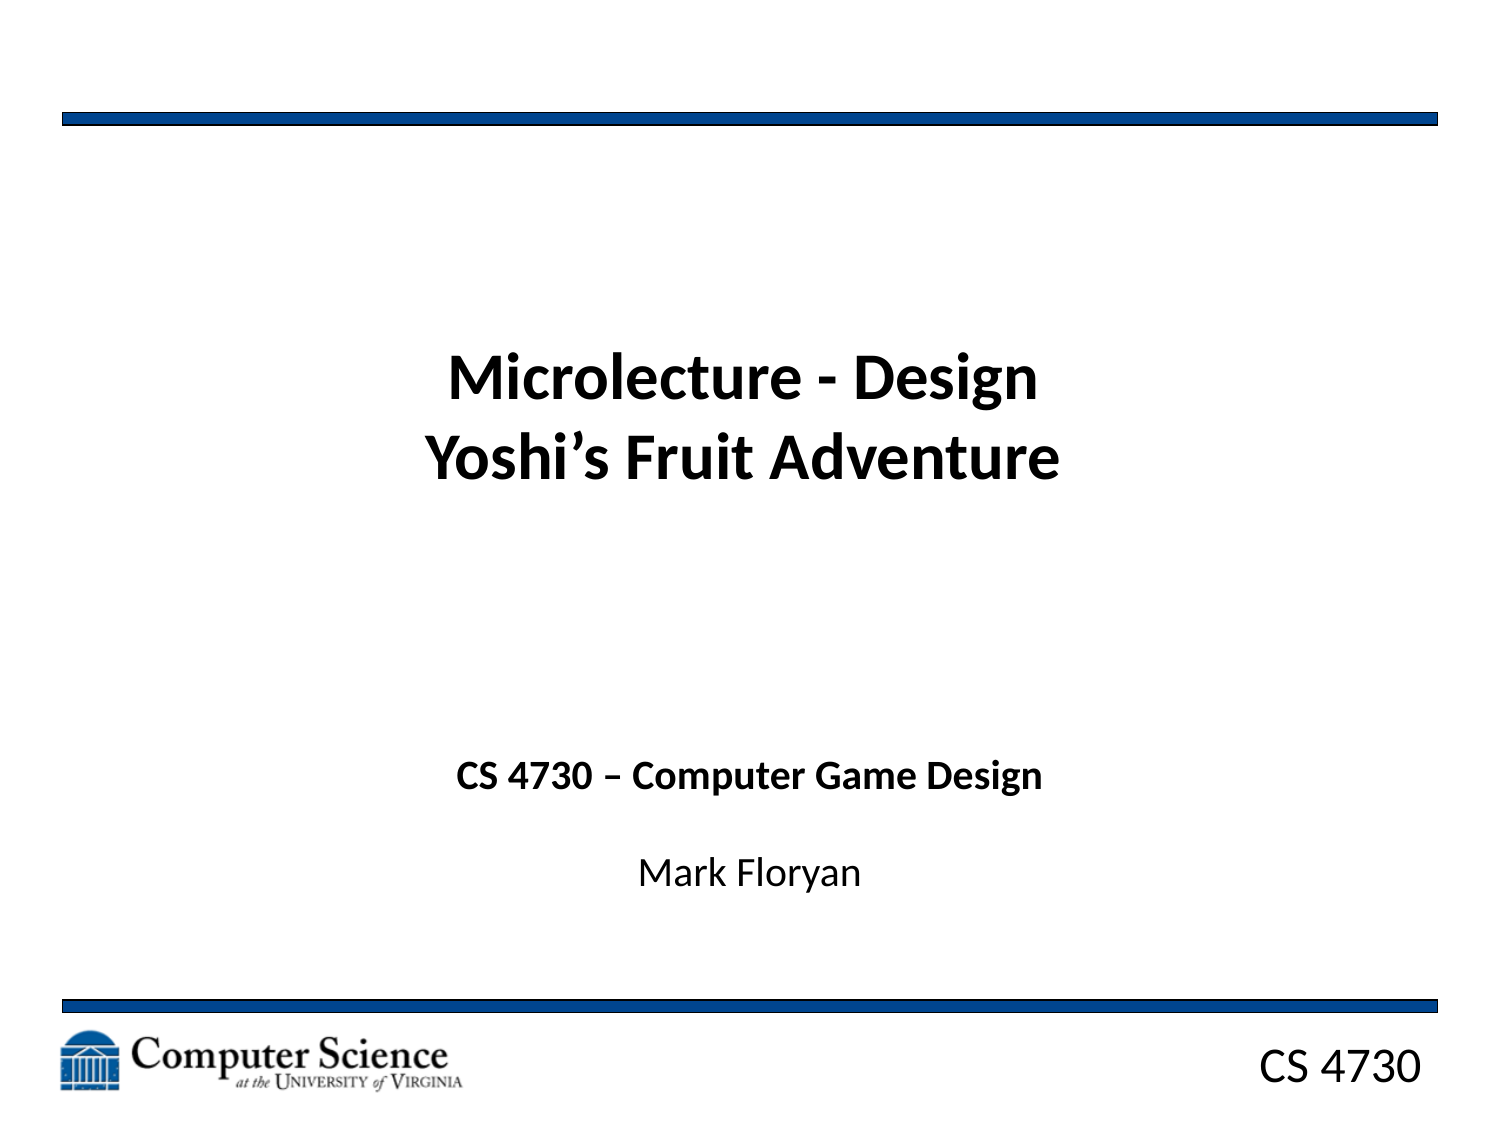

# Microlecture - Design Yoshi’s Fruit Adventure
CS 4730 – Computer Game Design

Mark Floryan